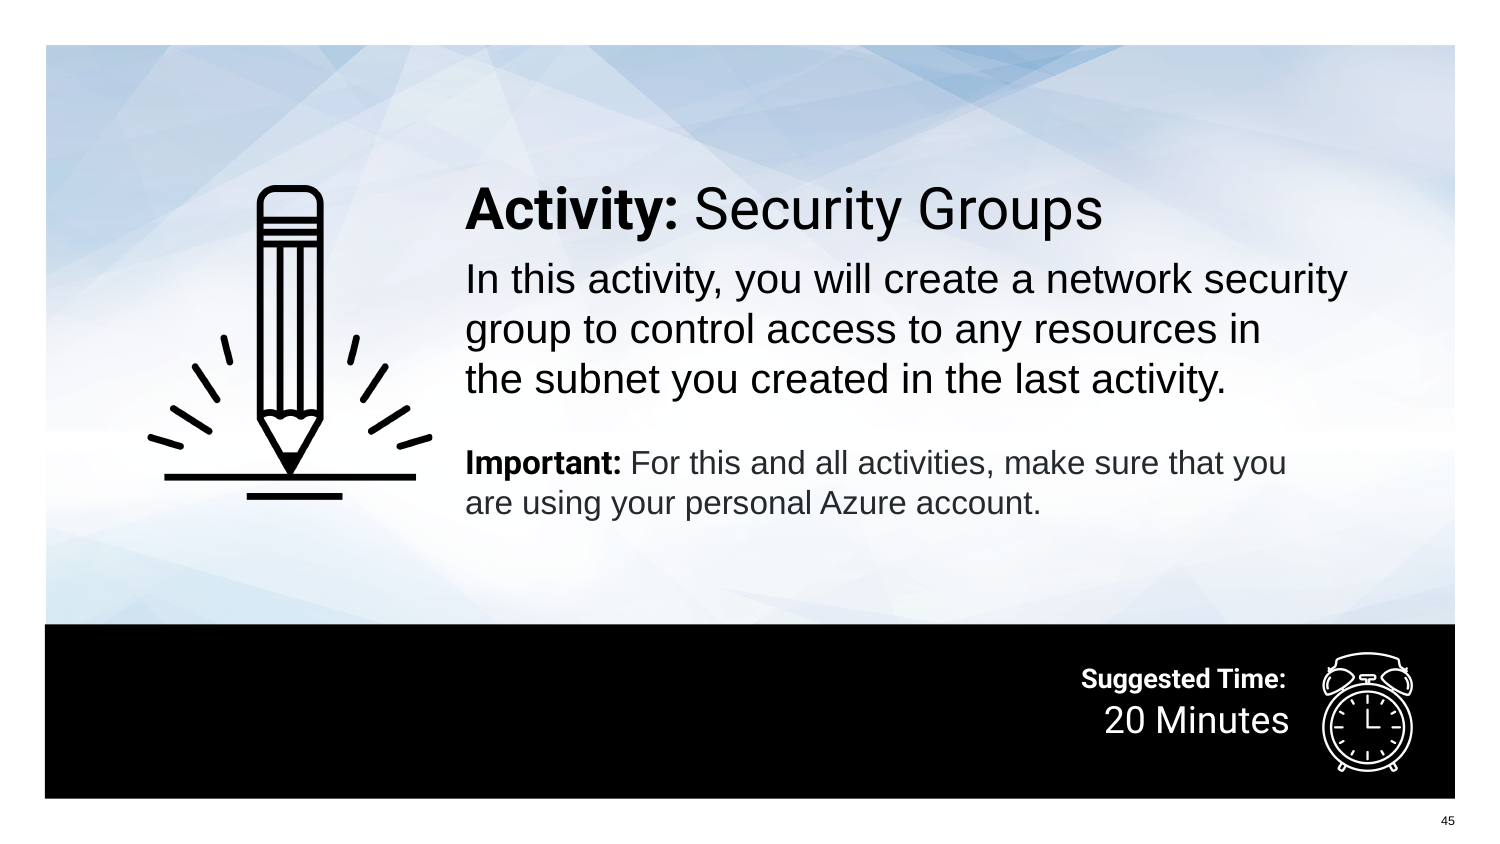

Activity: Security Groups
In this activity, you will create a network security group to control access to any resources in
the subnet you created in the last activity.

Important: For this and all activities, make sure that you
are using your personal Azure account.
# 20 Minutes

45